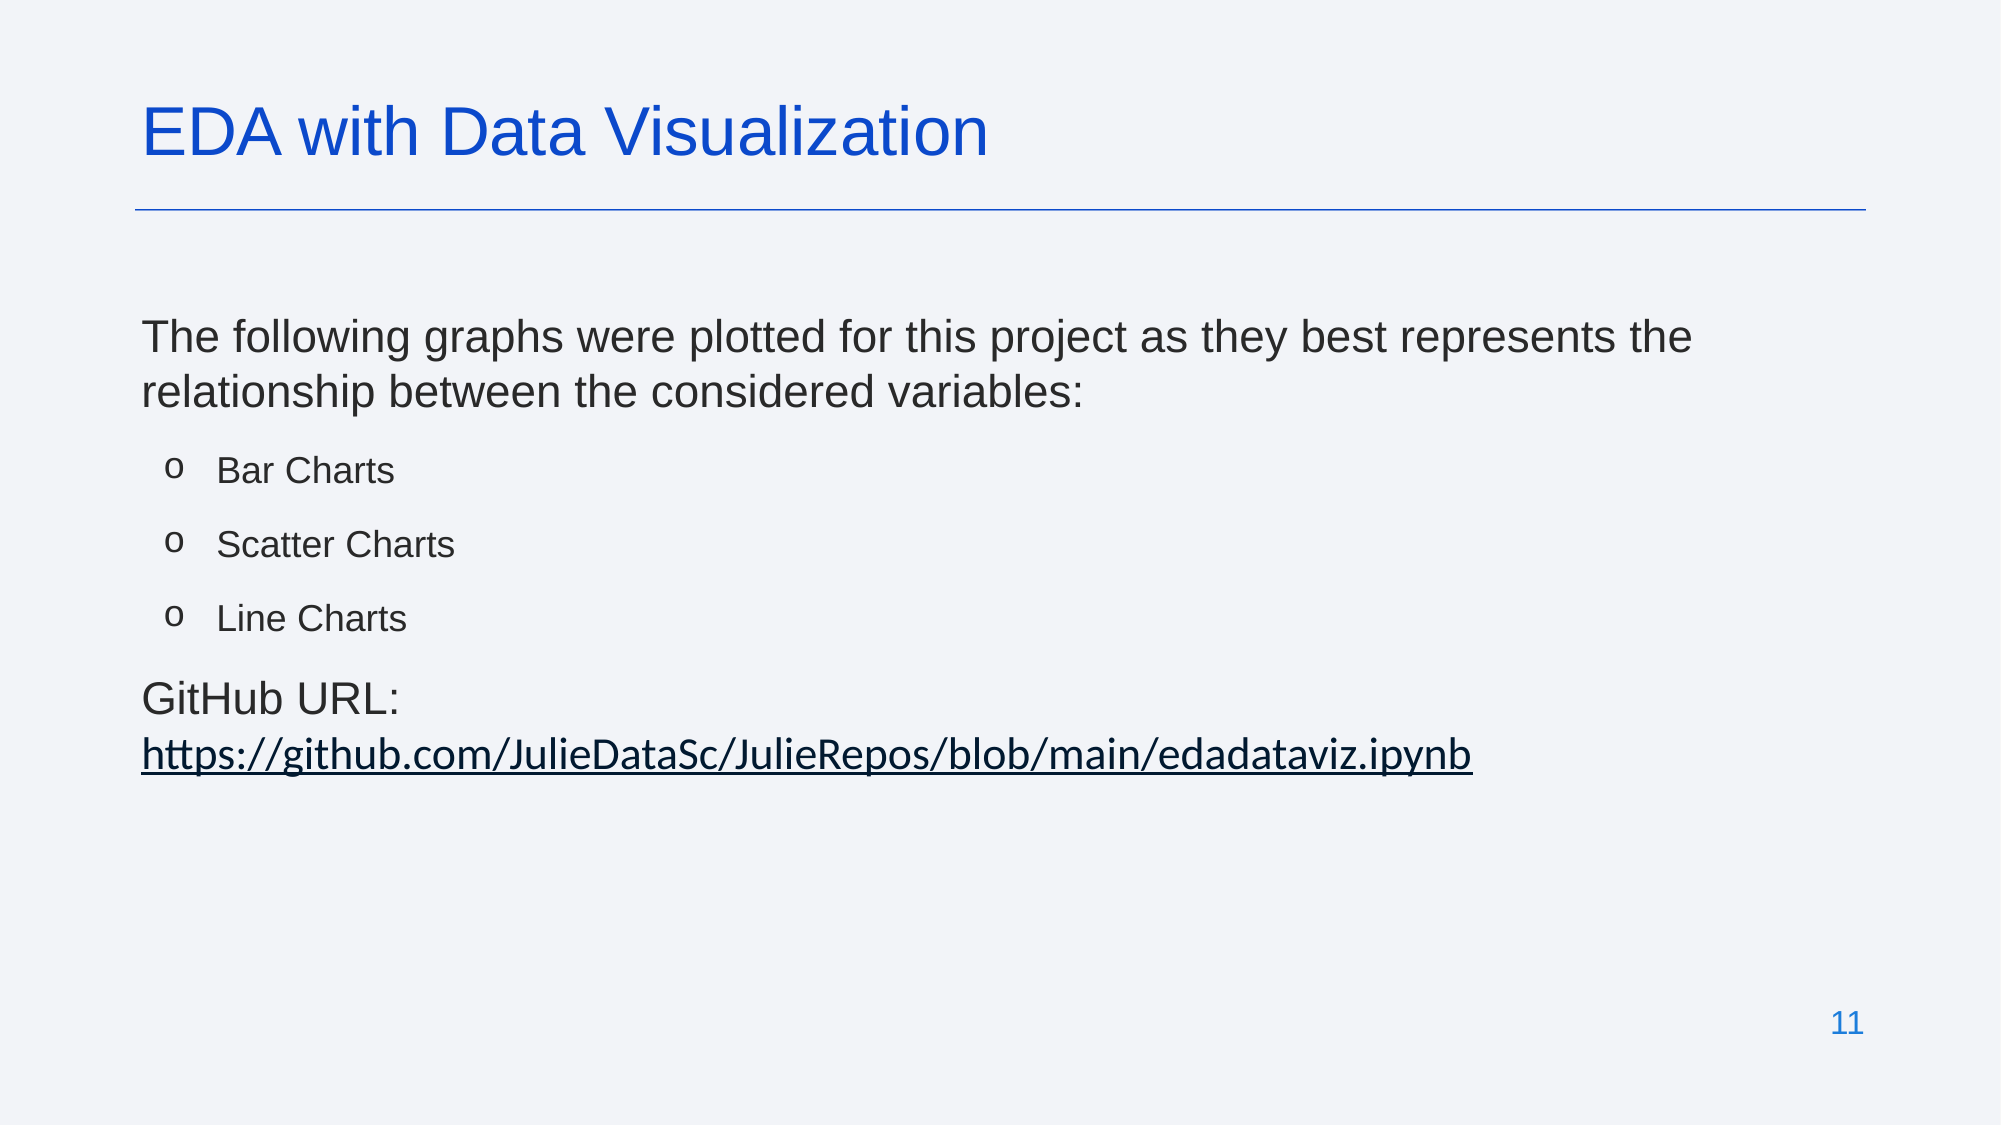

EDA with Data Visualization
The following graphs were plotted for this project as they best represents the relationship between the considered variables:
Bar Charts
Scatter Charts
Line Charts
GitHub URL: https://github.com/JulieDataSc/JulieRepos/blob/main/edadataviz.ipynb

11